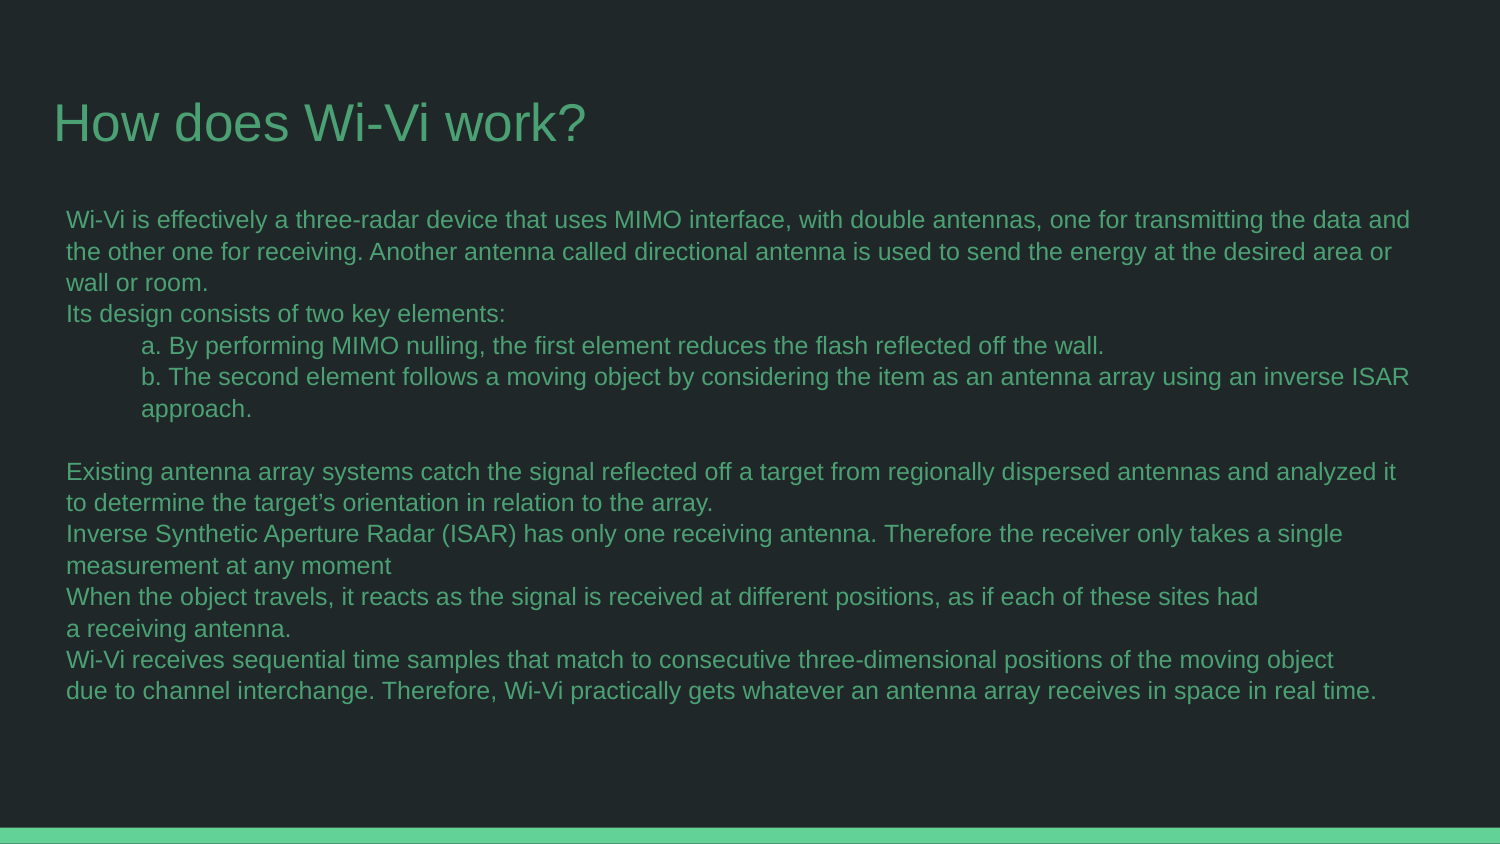

# How does Wi-Vi work?
Wi-Vi is effectively a three-radar device that uses MIMO interface, with double antennas, one for transmitting the data and the other one for receiving. Another antenna called directional antenna is used to send the energy at the desired area or wall or room.
Its design consists of two key elements:
a. By performing MIMO nulling, the first element reduces the flash reflected off the wall.
b. The second element follows a moving object by considering the item as an antenna array using an inverse ISAR approach.

Existing antenna array systems catch the signal reflected off a target from regionally dispersed antennas and analyzed it to determine the target’s orientation in relation to the array.
Inverse Synthetic Aperture Radar (ISAR) has only one receiving antenna. Therefore the receiver only takes a single measurement at any moment
When the object travels, it reacts as the signal is received at different positions, as if each of these sites had
a receiving antenna.
Wi-Vi receives sequential time samples that match to consecutive three-dimensional positions of the moving object
due to channel interchange. Therefore, Wi-Vi practically gets whatever an antenna array receives in space in real time.